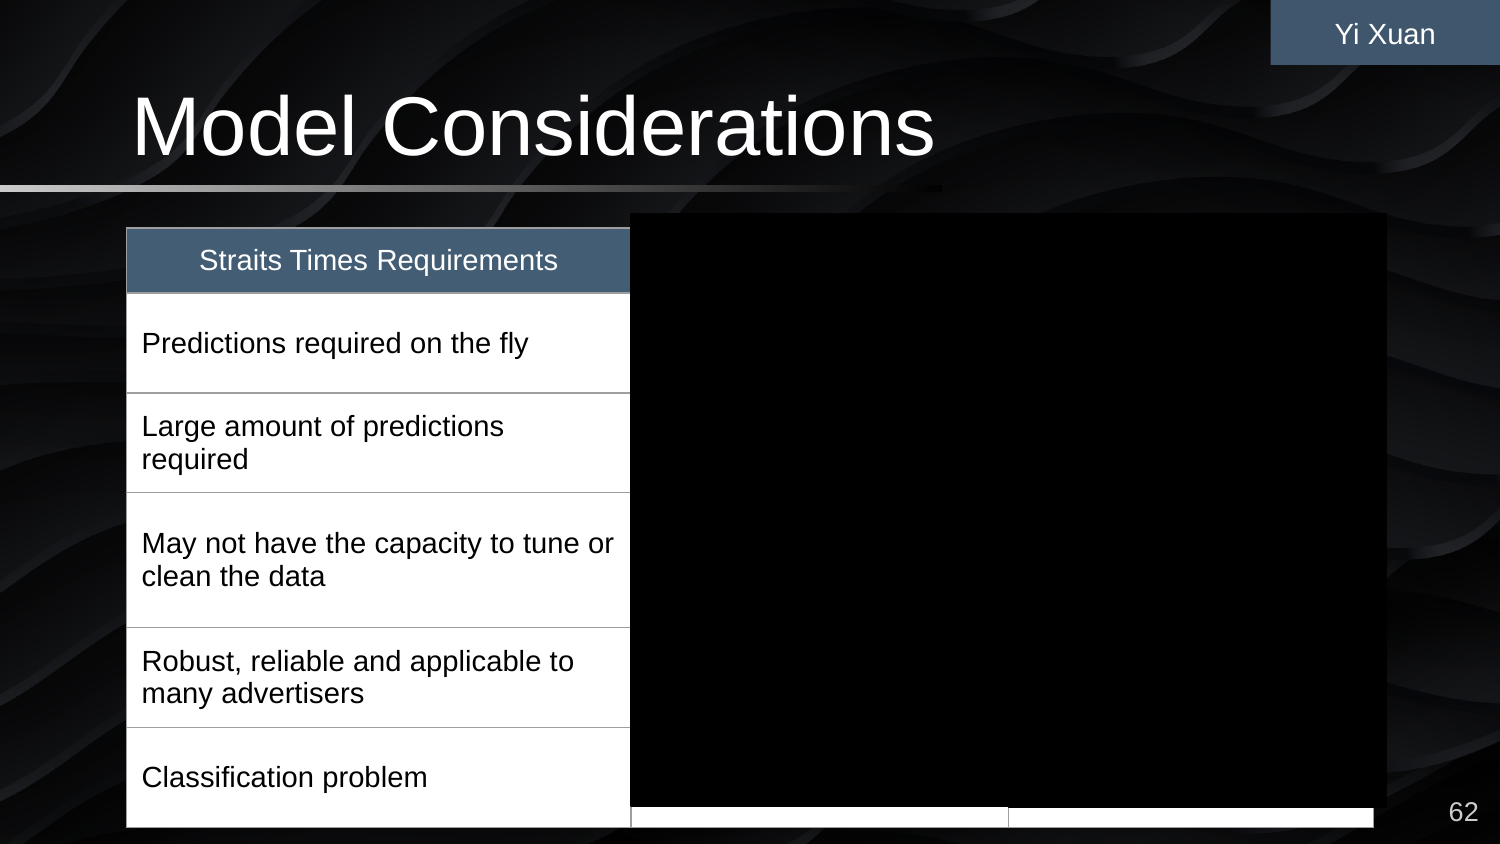

Yi Xuan
# Model Considerations

| Straits Times Requirements | Neural Network | Random Forest |
| --- | --- | --- |
| Predictions required on the fly | Algorithm takes a substantial amount of time to run | Relatively fast |
| Large amount of predictions required |  | Able to handle large datasets |
| May not have the capacity to tune or clean the data | Many hyperparameters that are required to be tuned | Parameters may not require much tuning |
| Robust, reliable and applicable to many advertisers | Very reliant on input data | Low risk of overfitting |
| Classification problem | Can be used for classification | Has one of the best accuracies |
62